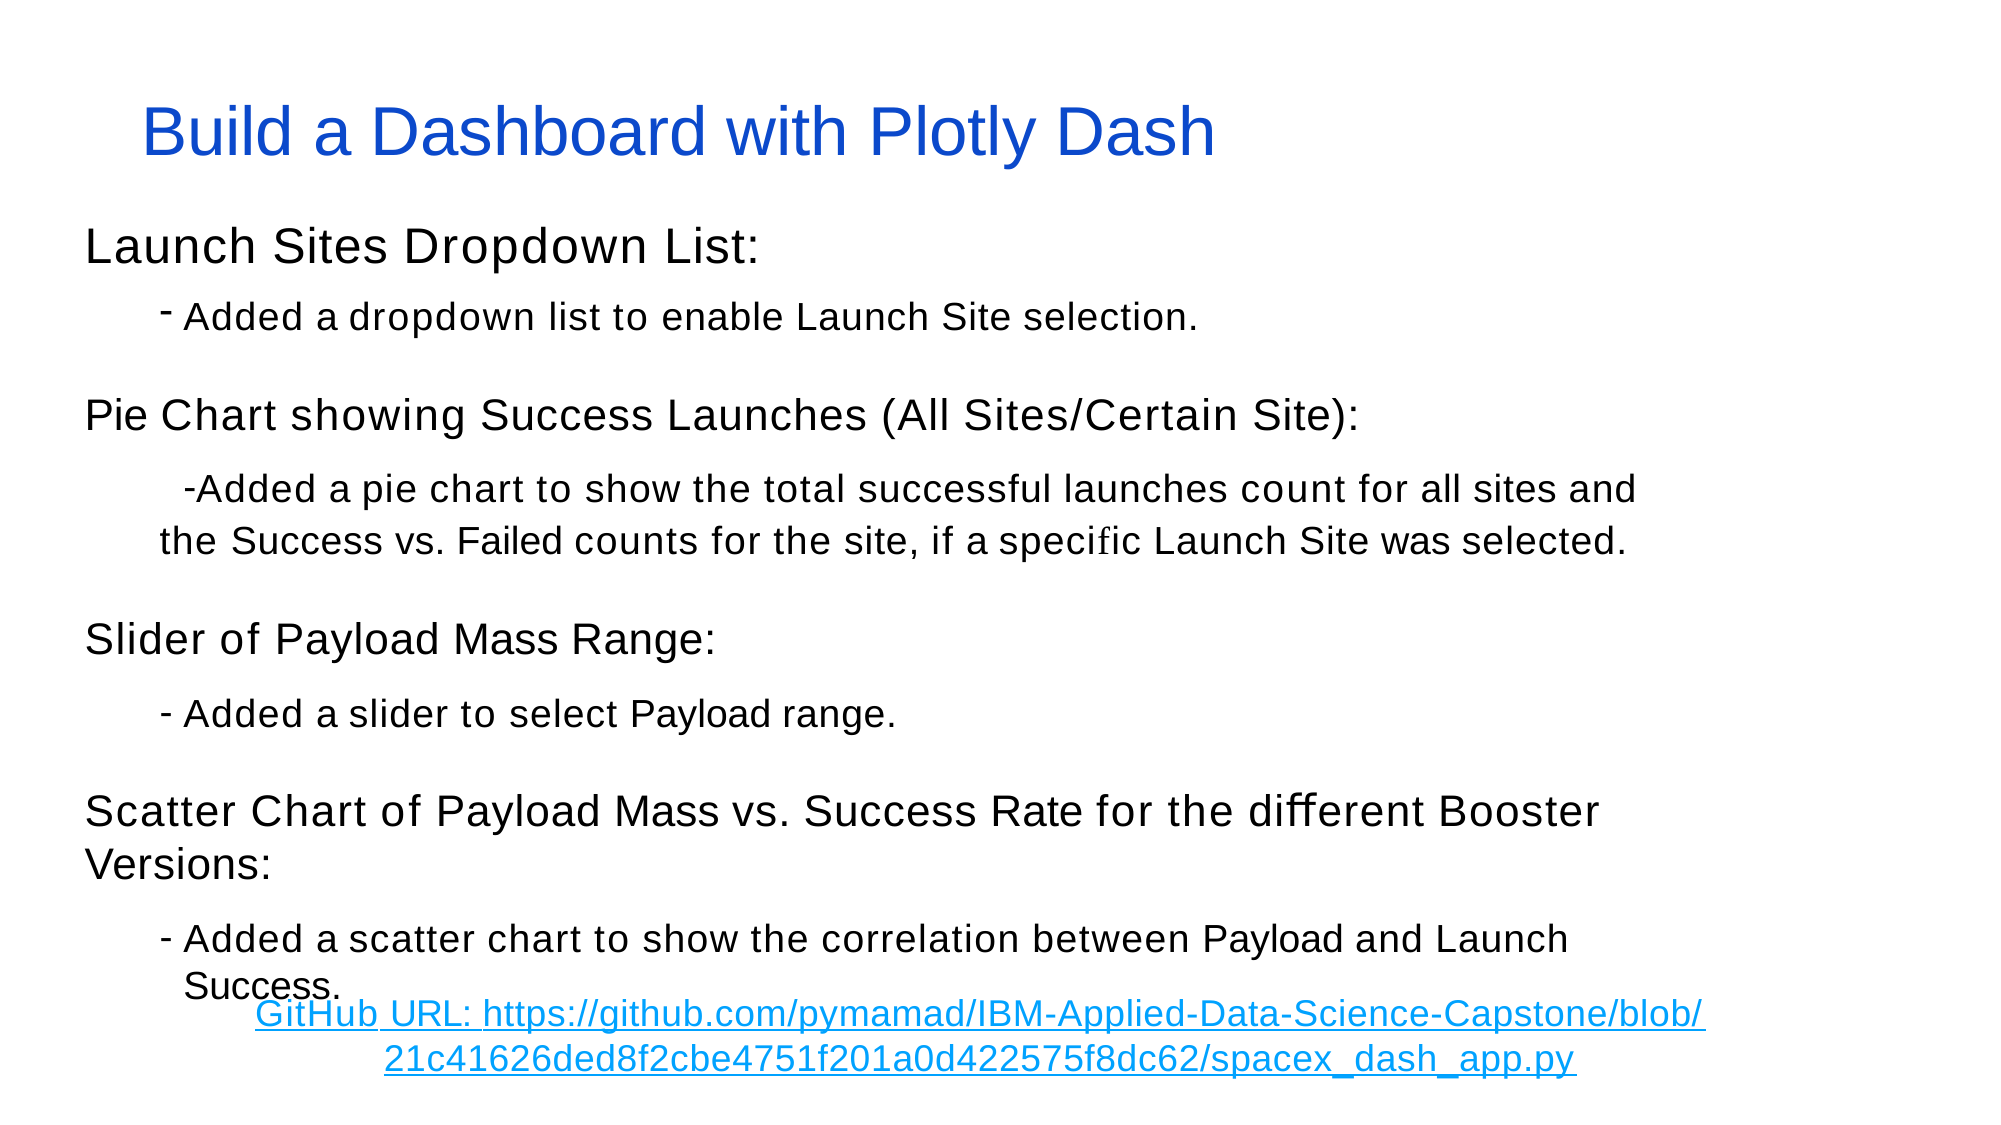

Build a Dashboard with Plotly Dash
# Launch Sites Dropdown List:
Added a dropdown list to enable Launch Site selection.

Pie Chart showing Success Launches (All Sites/Certain Site):
Added a pie chart to show the total successful launches count for all sites and the Success vs. Failed counts for the site, if a specific Launch Site was selected.

Slider of Payload Mass Range:
Added a slider to select Payload range.

Scatter Chart of Payload Mass vs. Success Rate for the different Booster Versions:
Added a scatter chart to show the correlation between Payload and Launch Success.

GitHub URL: https://github.com/pymamad/IBM-Applied-Data-Science-Capstone/blob/21c41626ded8f2cbe4751f201a0d422575f8dc62/spacex_dash_app.py